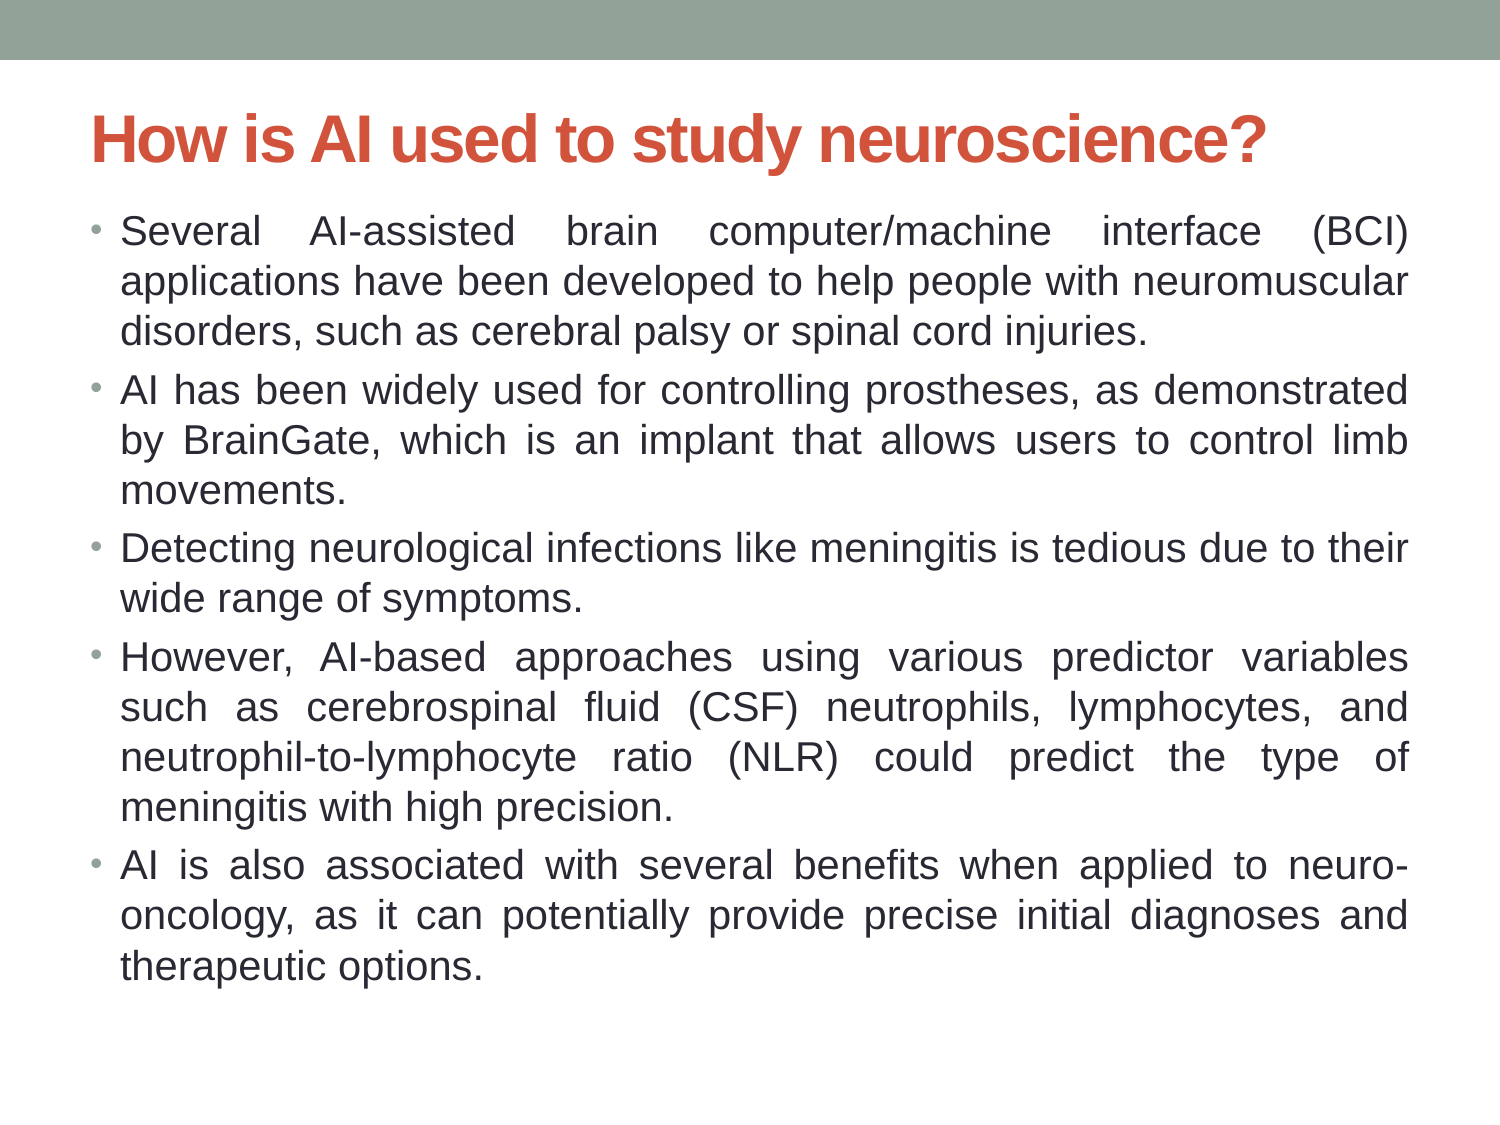

# How is AI used to study neuroscience?
Several AI-assisted brain computer/machine interface (BCI) applications have been developed to help people with neuromuscular disorders, such as cerebral palsy or spinal cord injuries.
AI has been widely used for controlling prostheses, as demonstrated by BrainGate, which is an implant that allows users to control limb movements.
Detecting neurological infections like meningitis is tedious due to their wide range of symptoms.
However, AI-based approaches using various predictor variables such as cerebrospinal fluid (CSF) neutrophils, lymphocytes, and neutrophil-to-lymphocyte ratio (NLR) could predict the type of meningitis with high precision.
AI is also associated with several benefits when applied to neuro-oncology, as it can potentially provide precise initial diagnoses and therapeutic options.